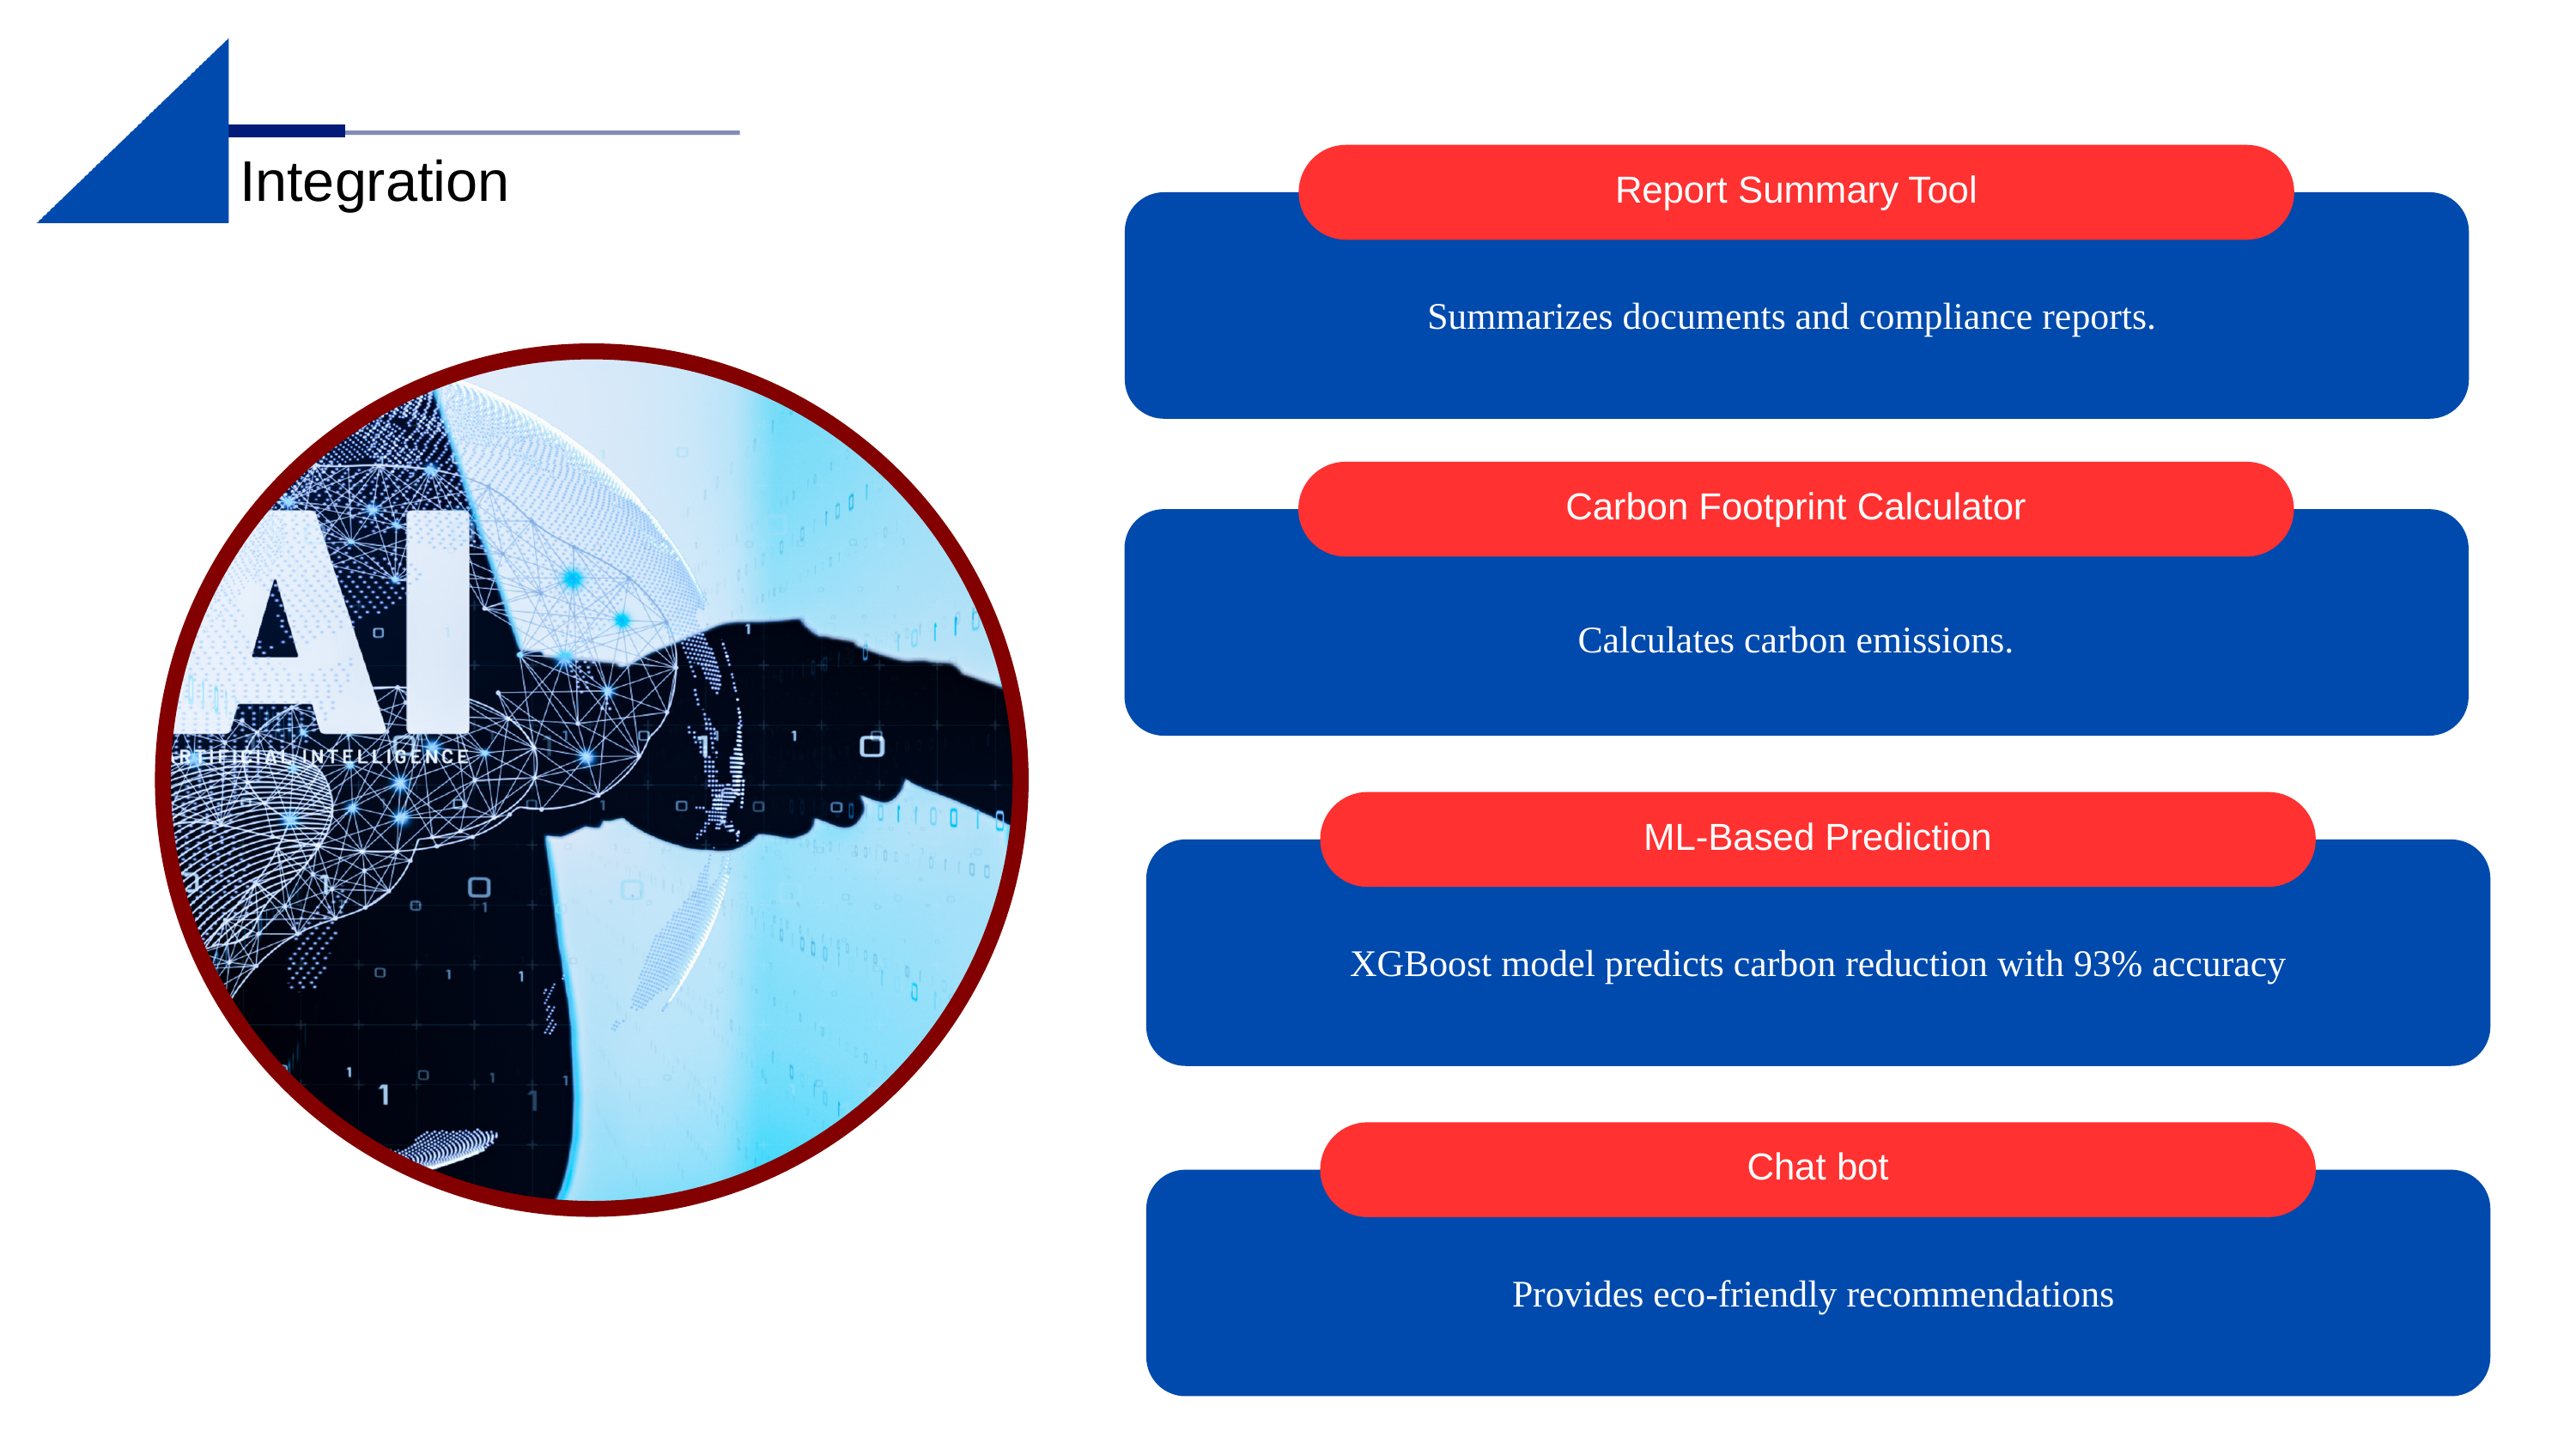

AI Integration
Report Summary Tool

Summarizes documents and compliance reports.

Carbon Footprint Calculator

Calculates carbon emissions.

ML-Based Prediction

XGBoost model predicts carbon reduction with 93% accuracy

Chat bot

Provides eco-friendly recommendations